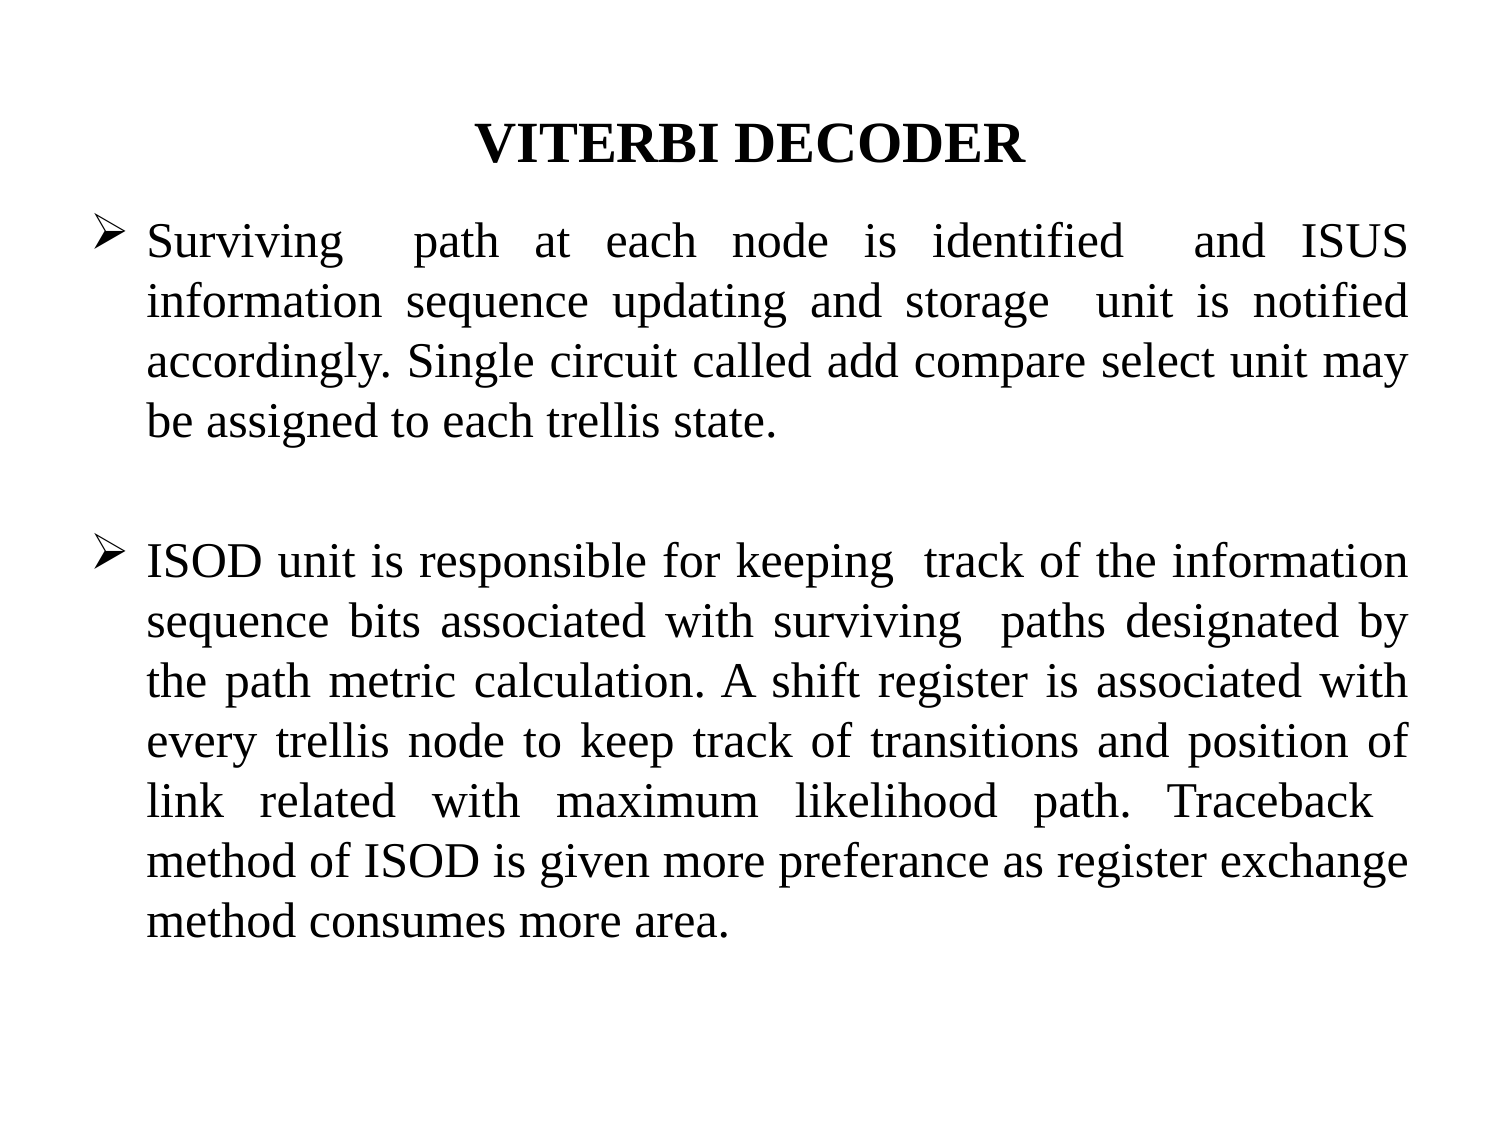

# VITERBI DECODER
Surviving  path at each node is identified  and ISUS information sequence updating and storage  unit is notified accordingly. Single circuit called add compare select unit may be assigned to each trellis state.

ISOD unit is responsible for keeping  track of the information sequence bits associated with surviving  paths designated by the path metric calculation. A shift register is associated with every trellis node to keep track of transitions and position of link related with maximum likelihood path. Traceback  method of ISOD is given more preferance as register exchange method consumes more area.